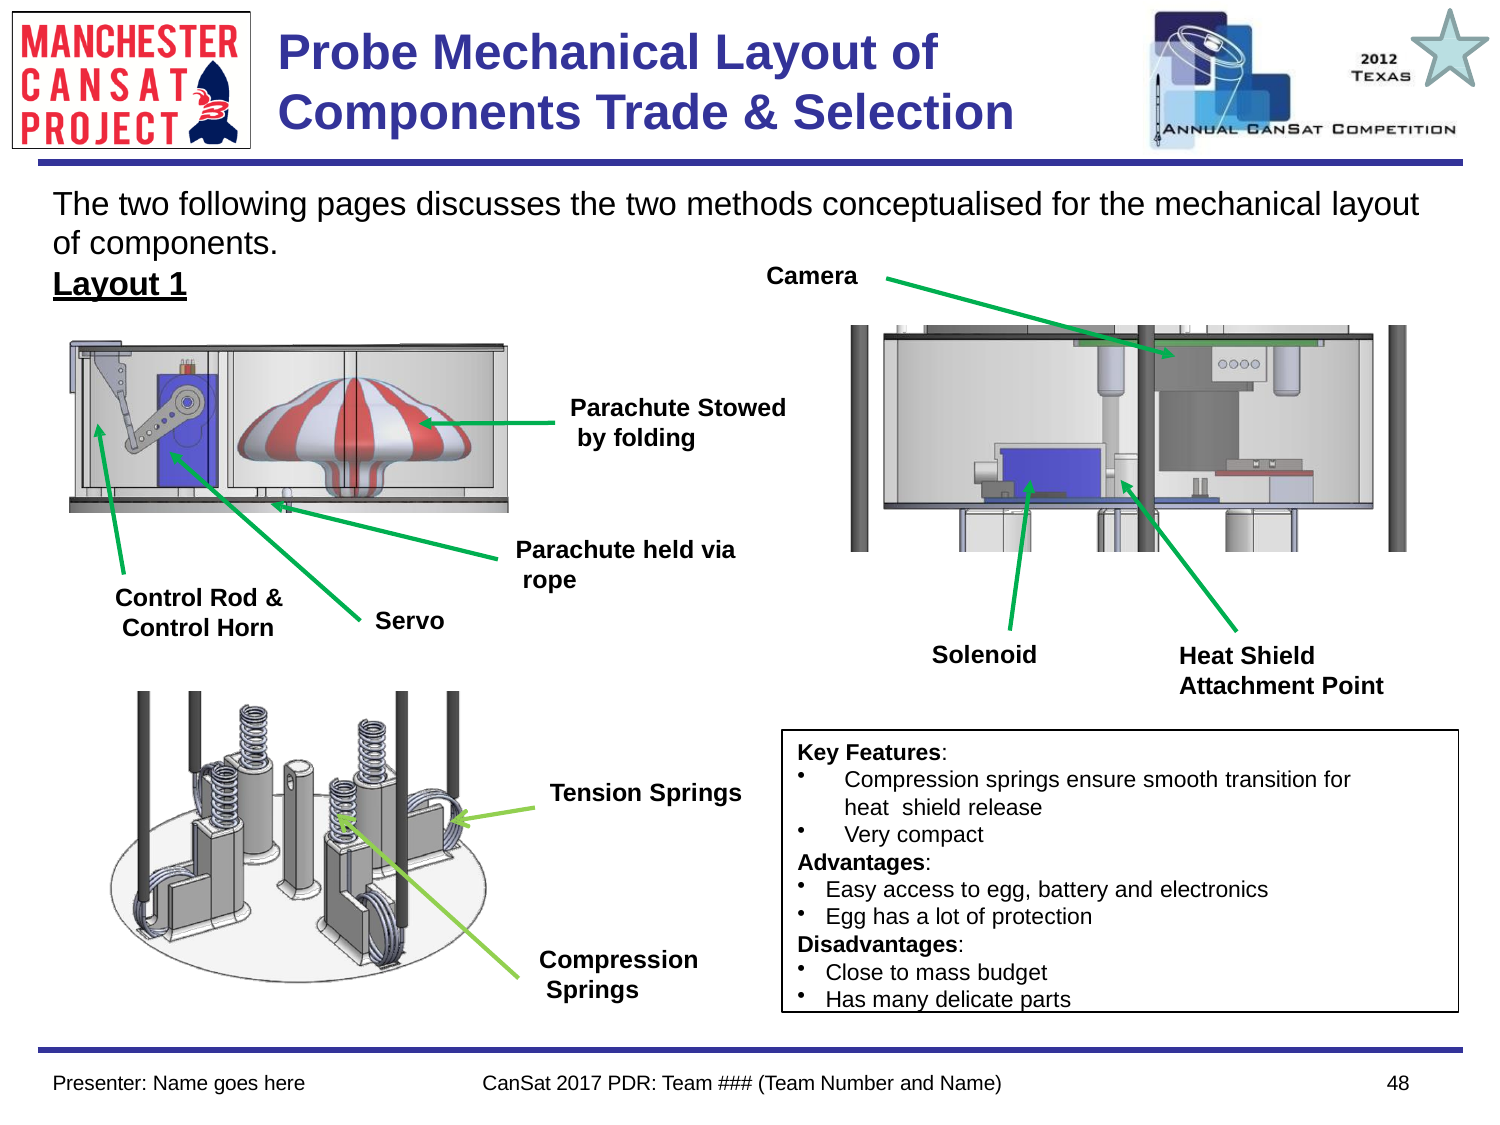

# Probe Mechanical Layout of  Components Trade & Selection

Team Logo
Here
(If You Want)

The two following pages discusses the two methods conceptualised for the mechanical layout  of components.
Camera
Layout 1

Parachute Stowed  by folding

Parachute held via  rope
Control Rod &  Control Horn
Servo
Solenoid
Heat Shield  Attachment Point

Key Features:
Compression springs ensure smooth transition for heat  shield release
Very compact
Advantages:
Easy access to egg, battery and electronics
Egg has a lot of protection
Disadvantages:
Close to mass budget
Has many delicate parts
Tension Springs

Compression  Springs
Presenter: Name goes here
CanSat 2017 PDR: Team ### (Team Number and Name)
48